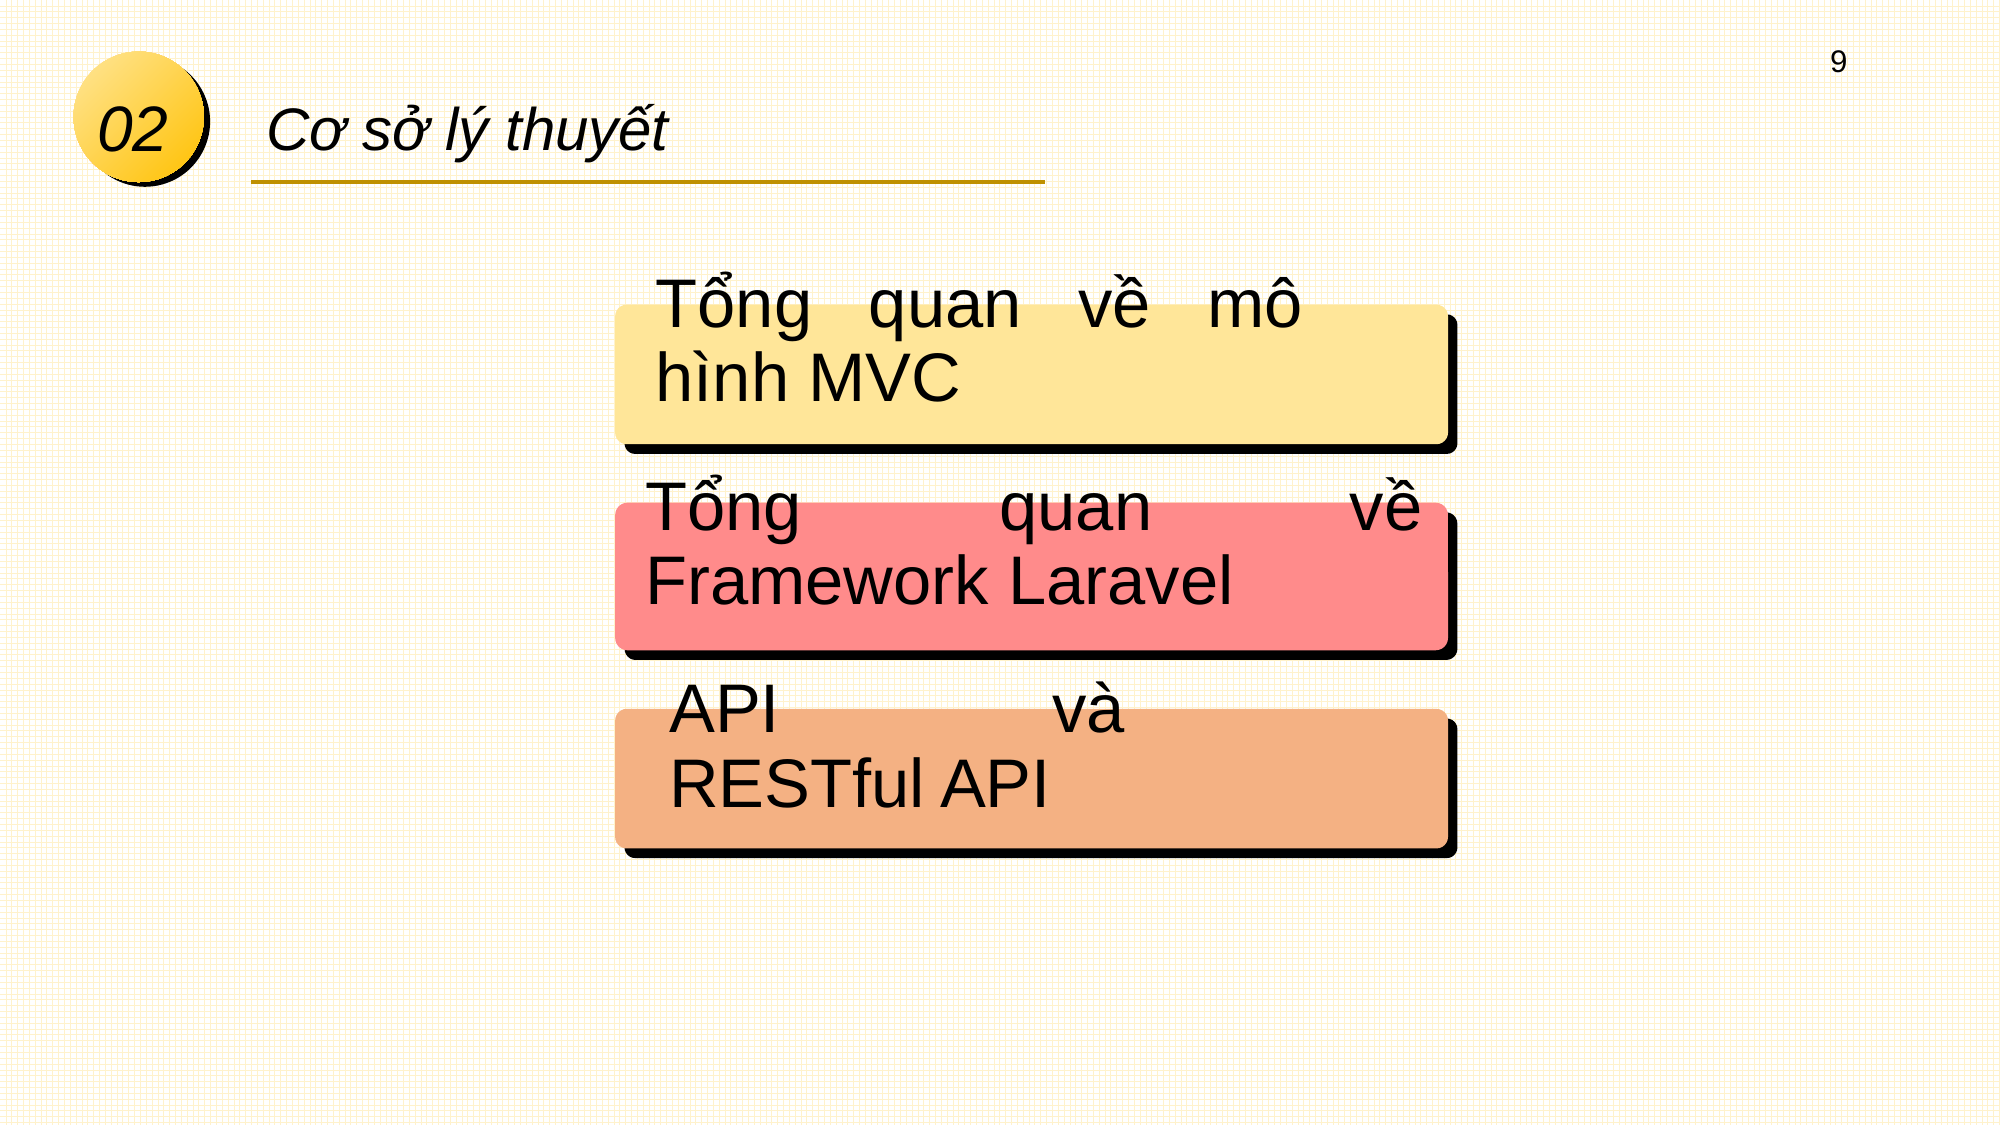

9
02

Cơ sở lý thuyết

Tổng quan về mô hình MVC

Tổng quan về Framework Laravel

API và RESTful API